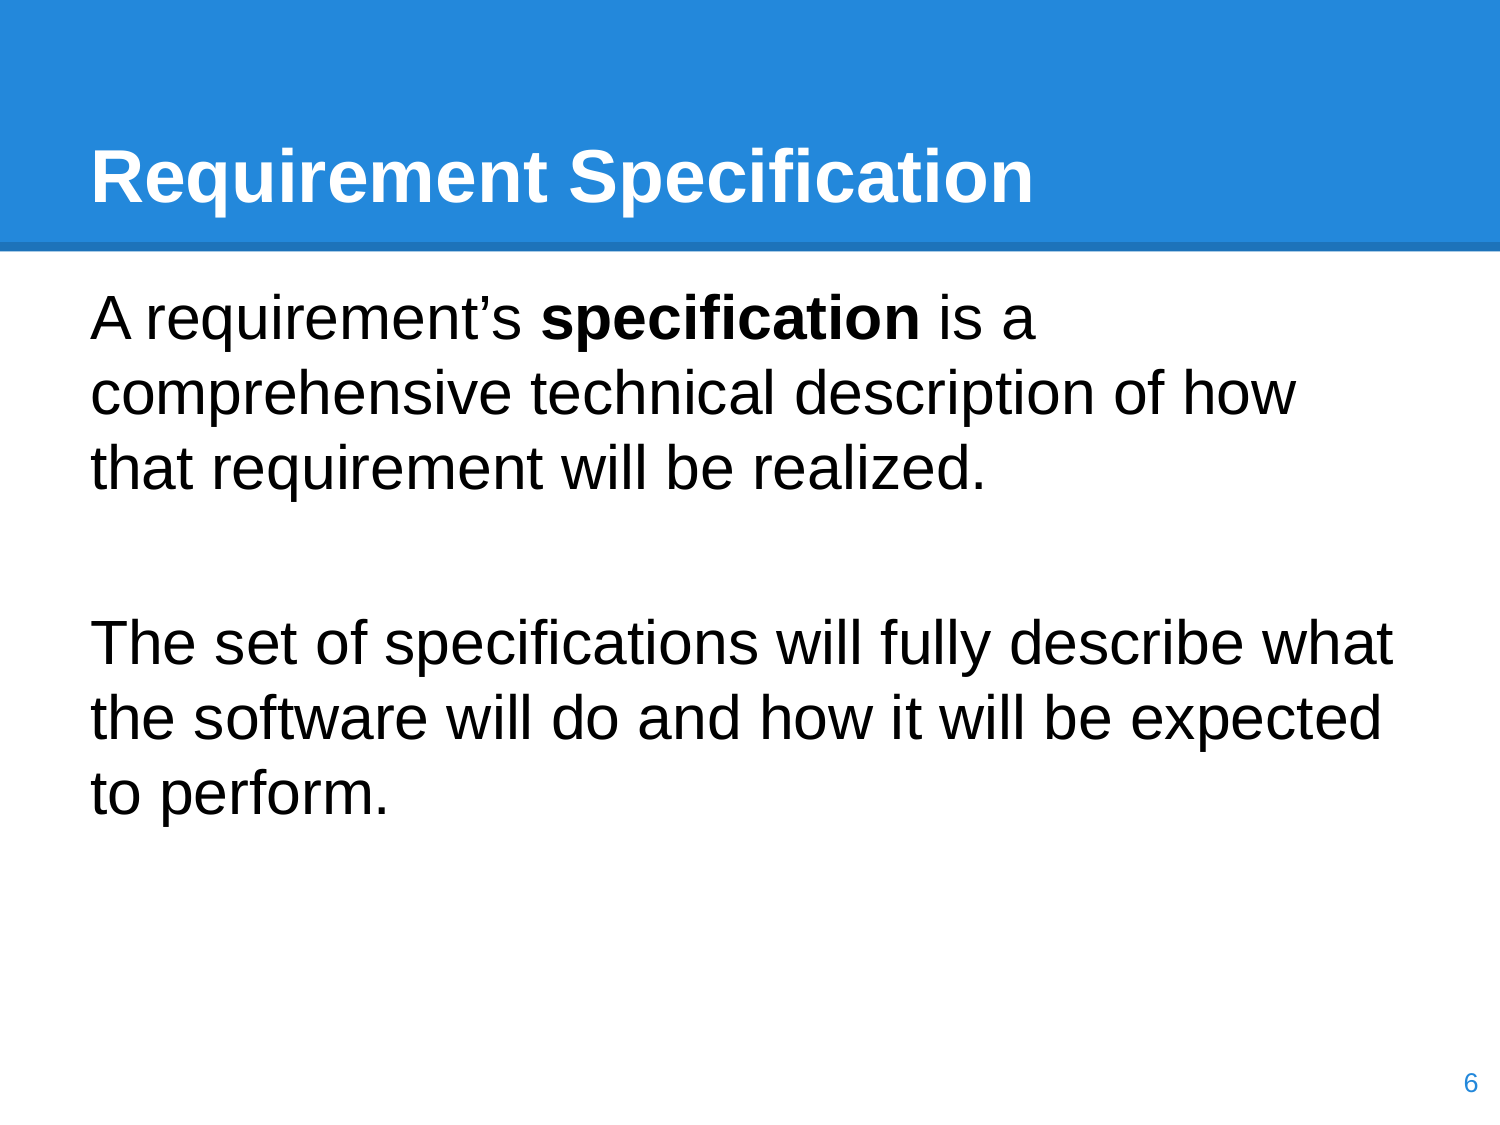

# Requirement Specification
A requirement’s specification is a comprehensive technical description of how that requirement will be realized.

The set of specifications will fully describe what the software will do and how it will be expected to perform.
6